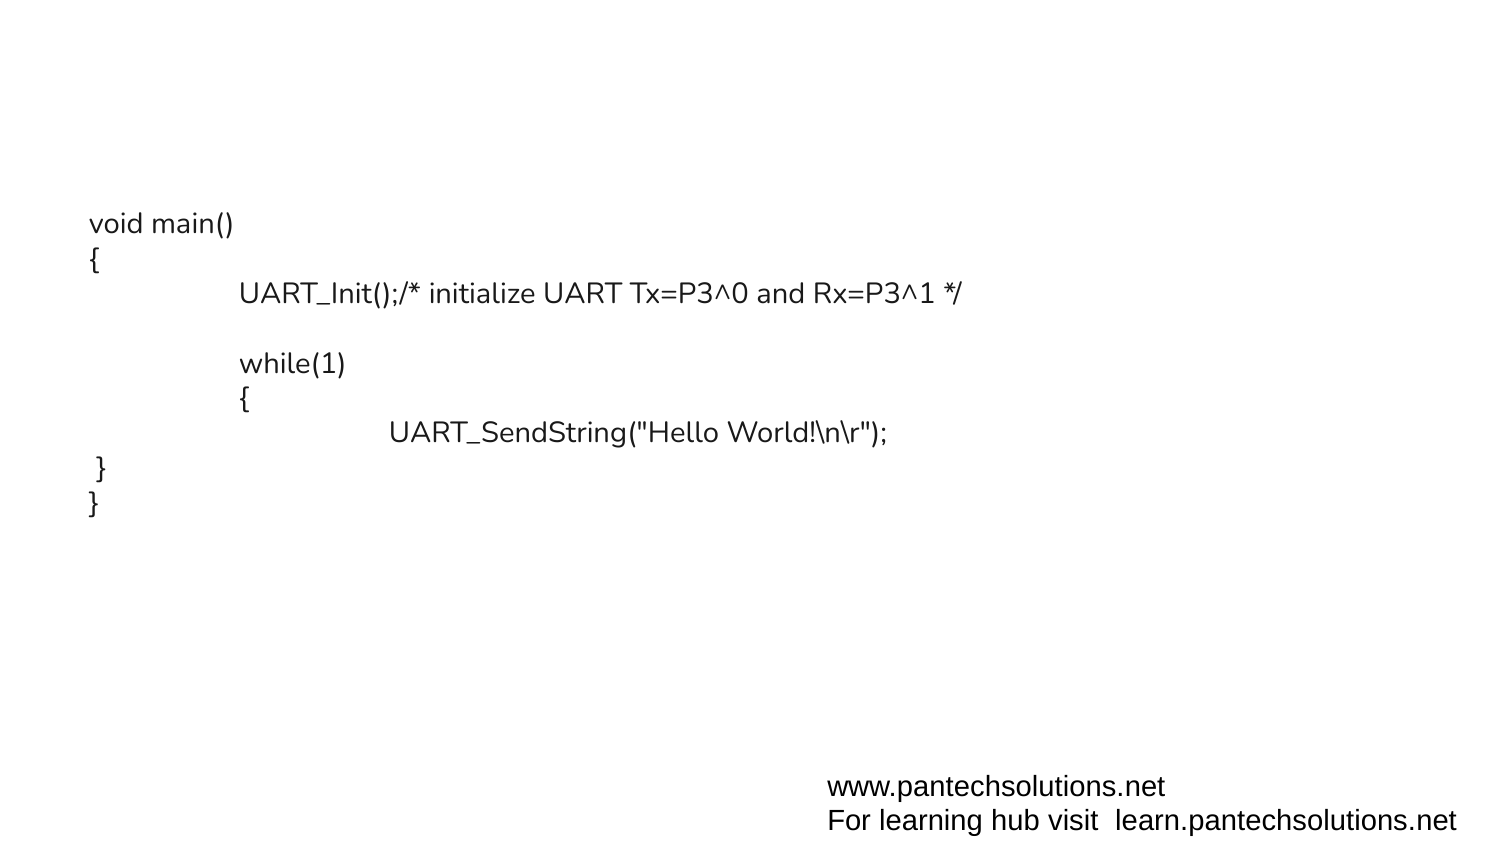

void main()
{
	UART_Init();/* initialize UART Tx=P3^0 and Rx=P3^1 */

	while(1)
	{
		UART_SendString("Hello World!\n\r");
 }
}

www.pantechsolutions.net
For learning hub visit  learn.pantechsolutions.net